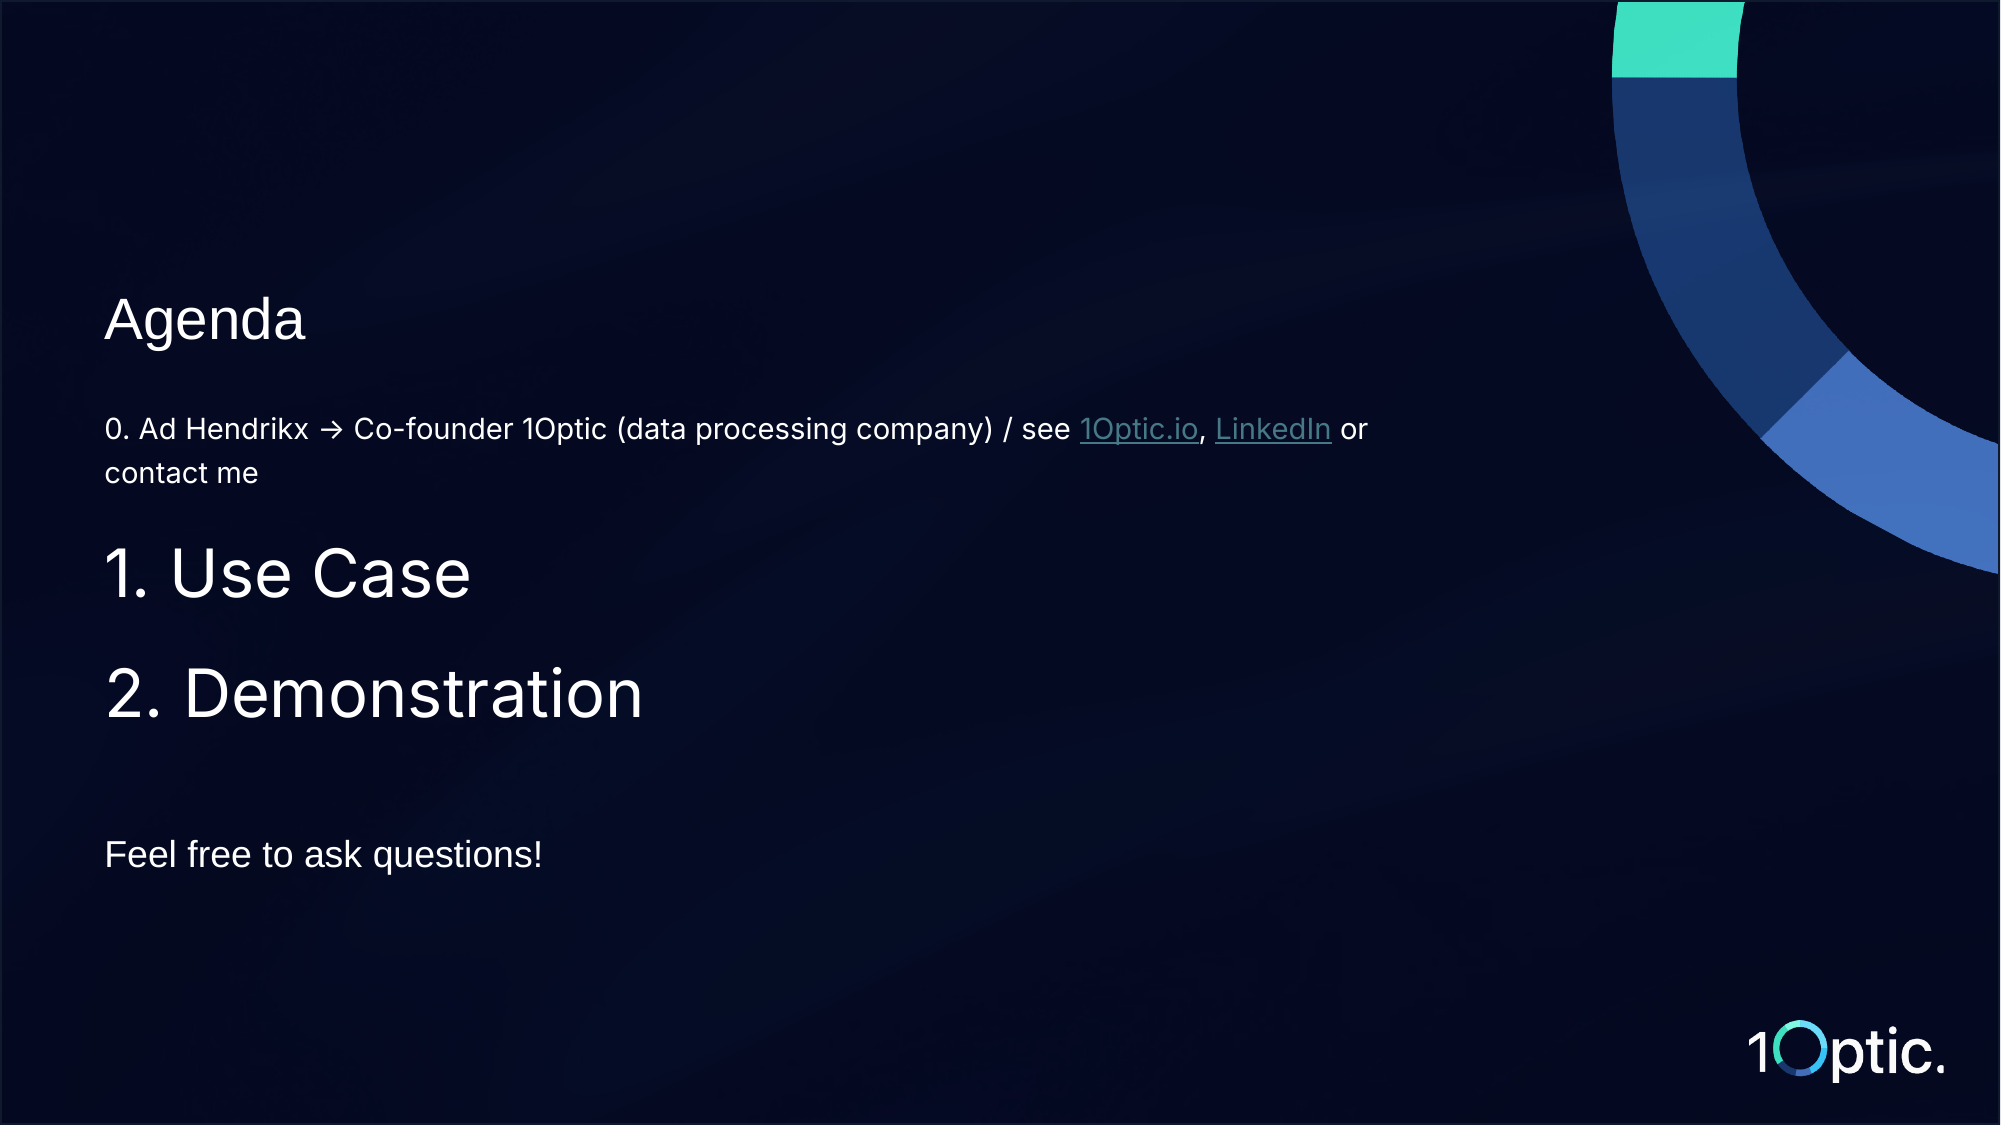

# Agenda
0. Ad Hendrikx → Co-founder 1Optic (data processing company) / see 1Optic.io, LinkedIn or contact me
1. Use Case
2. Demonstration
Feel free to ask questions!